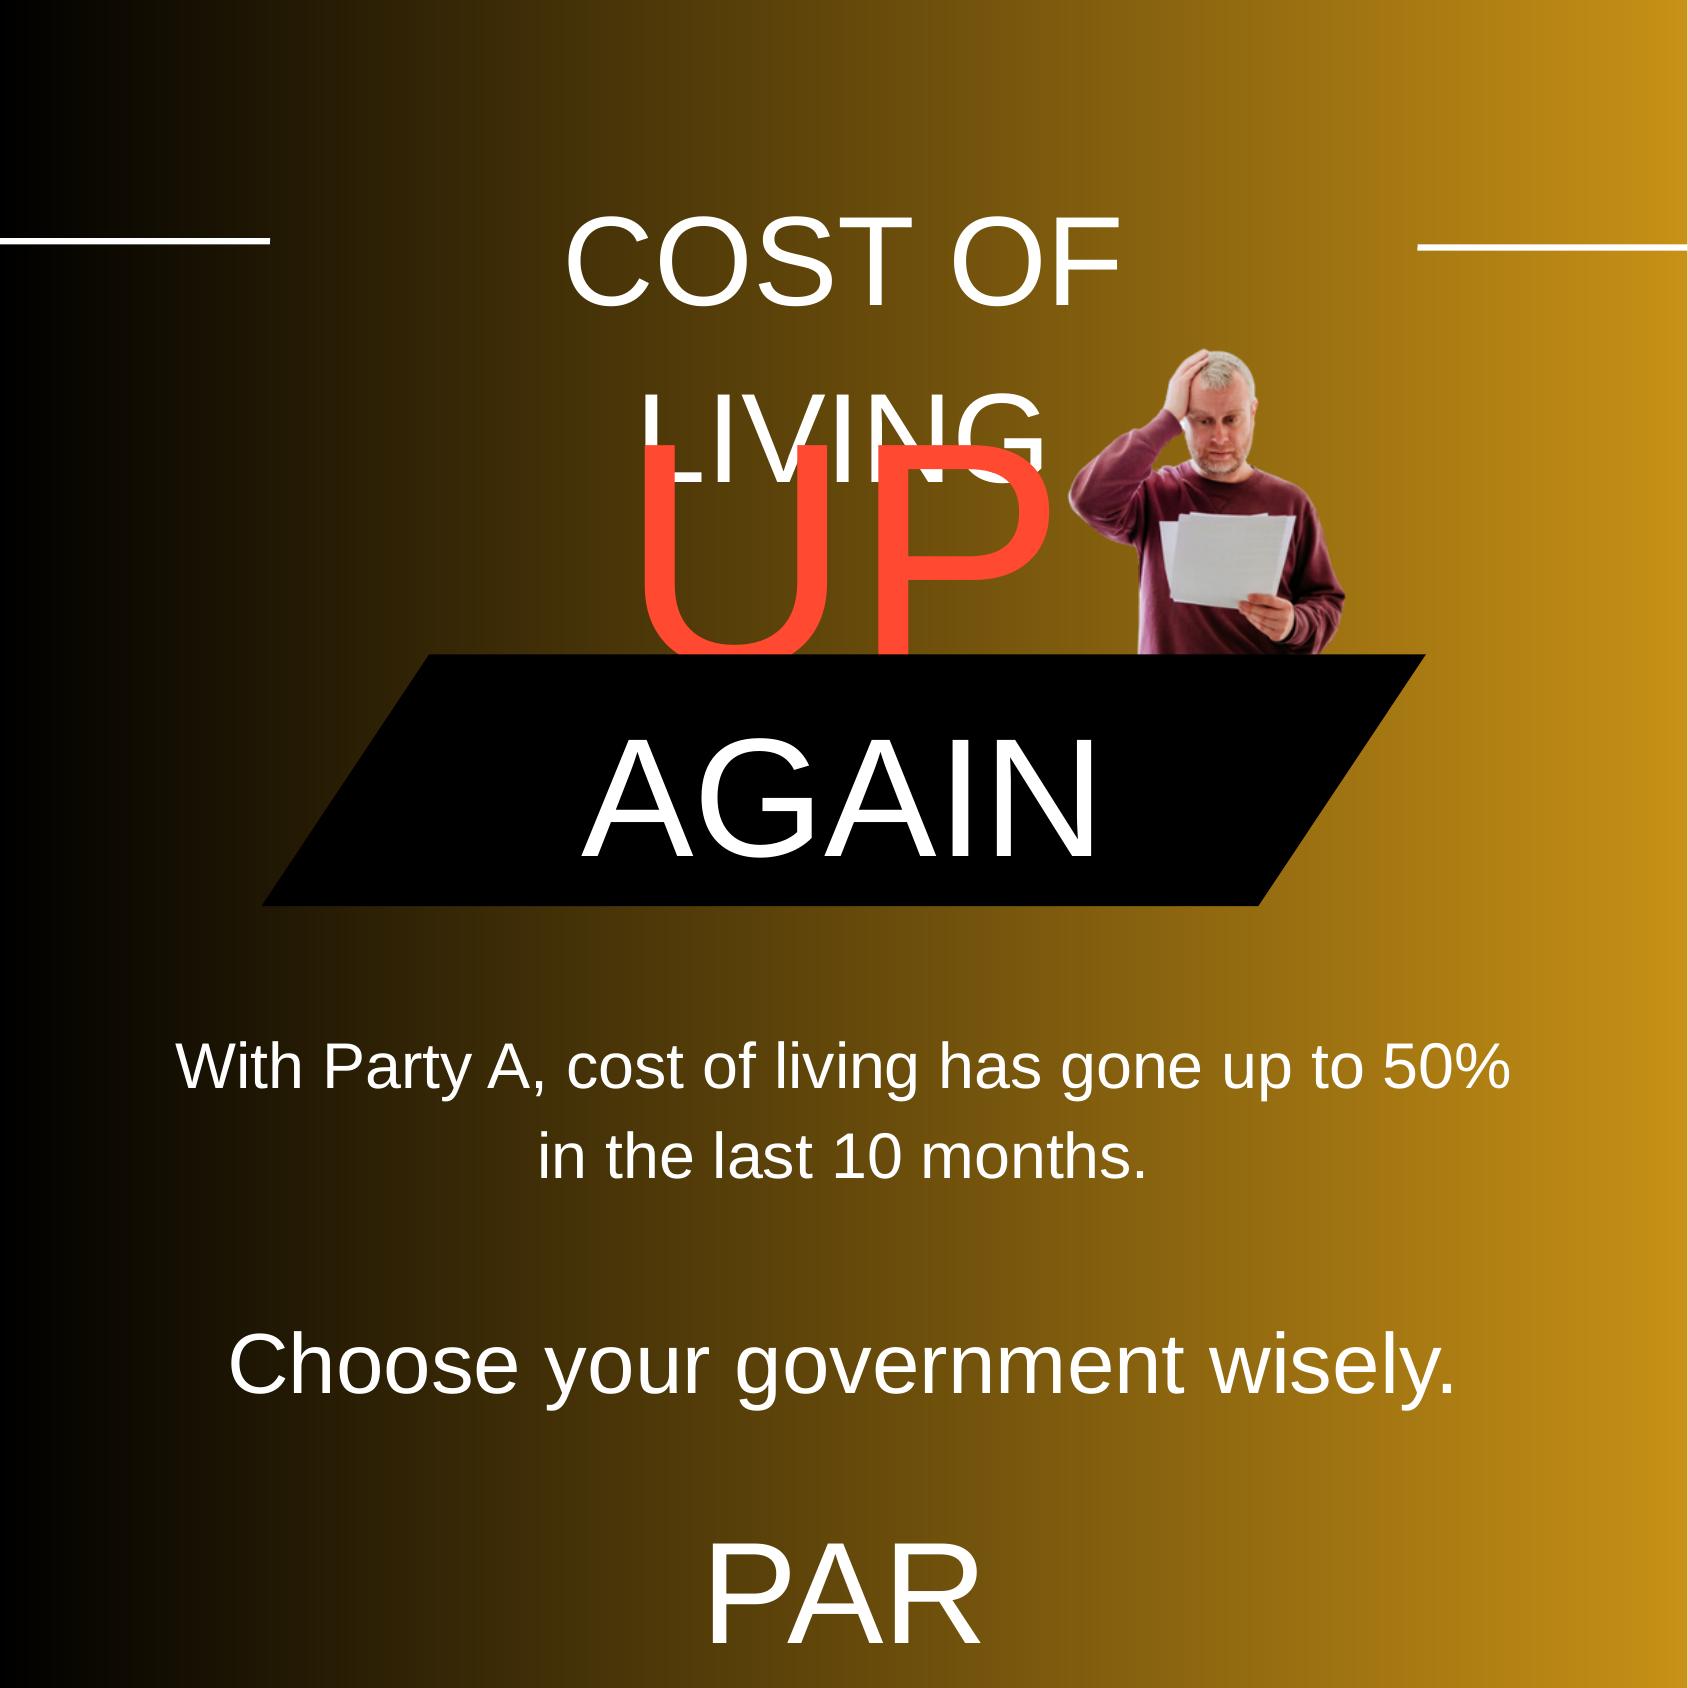

COST OF LIVING

UP
AGAIN

With Party A, cost of living has gone up to 50% in the last 10 months.

Choose your government wisely.
PARTY C